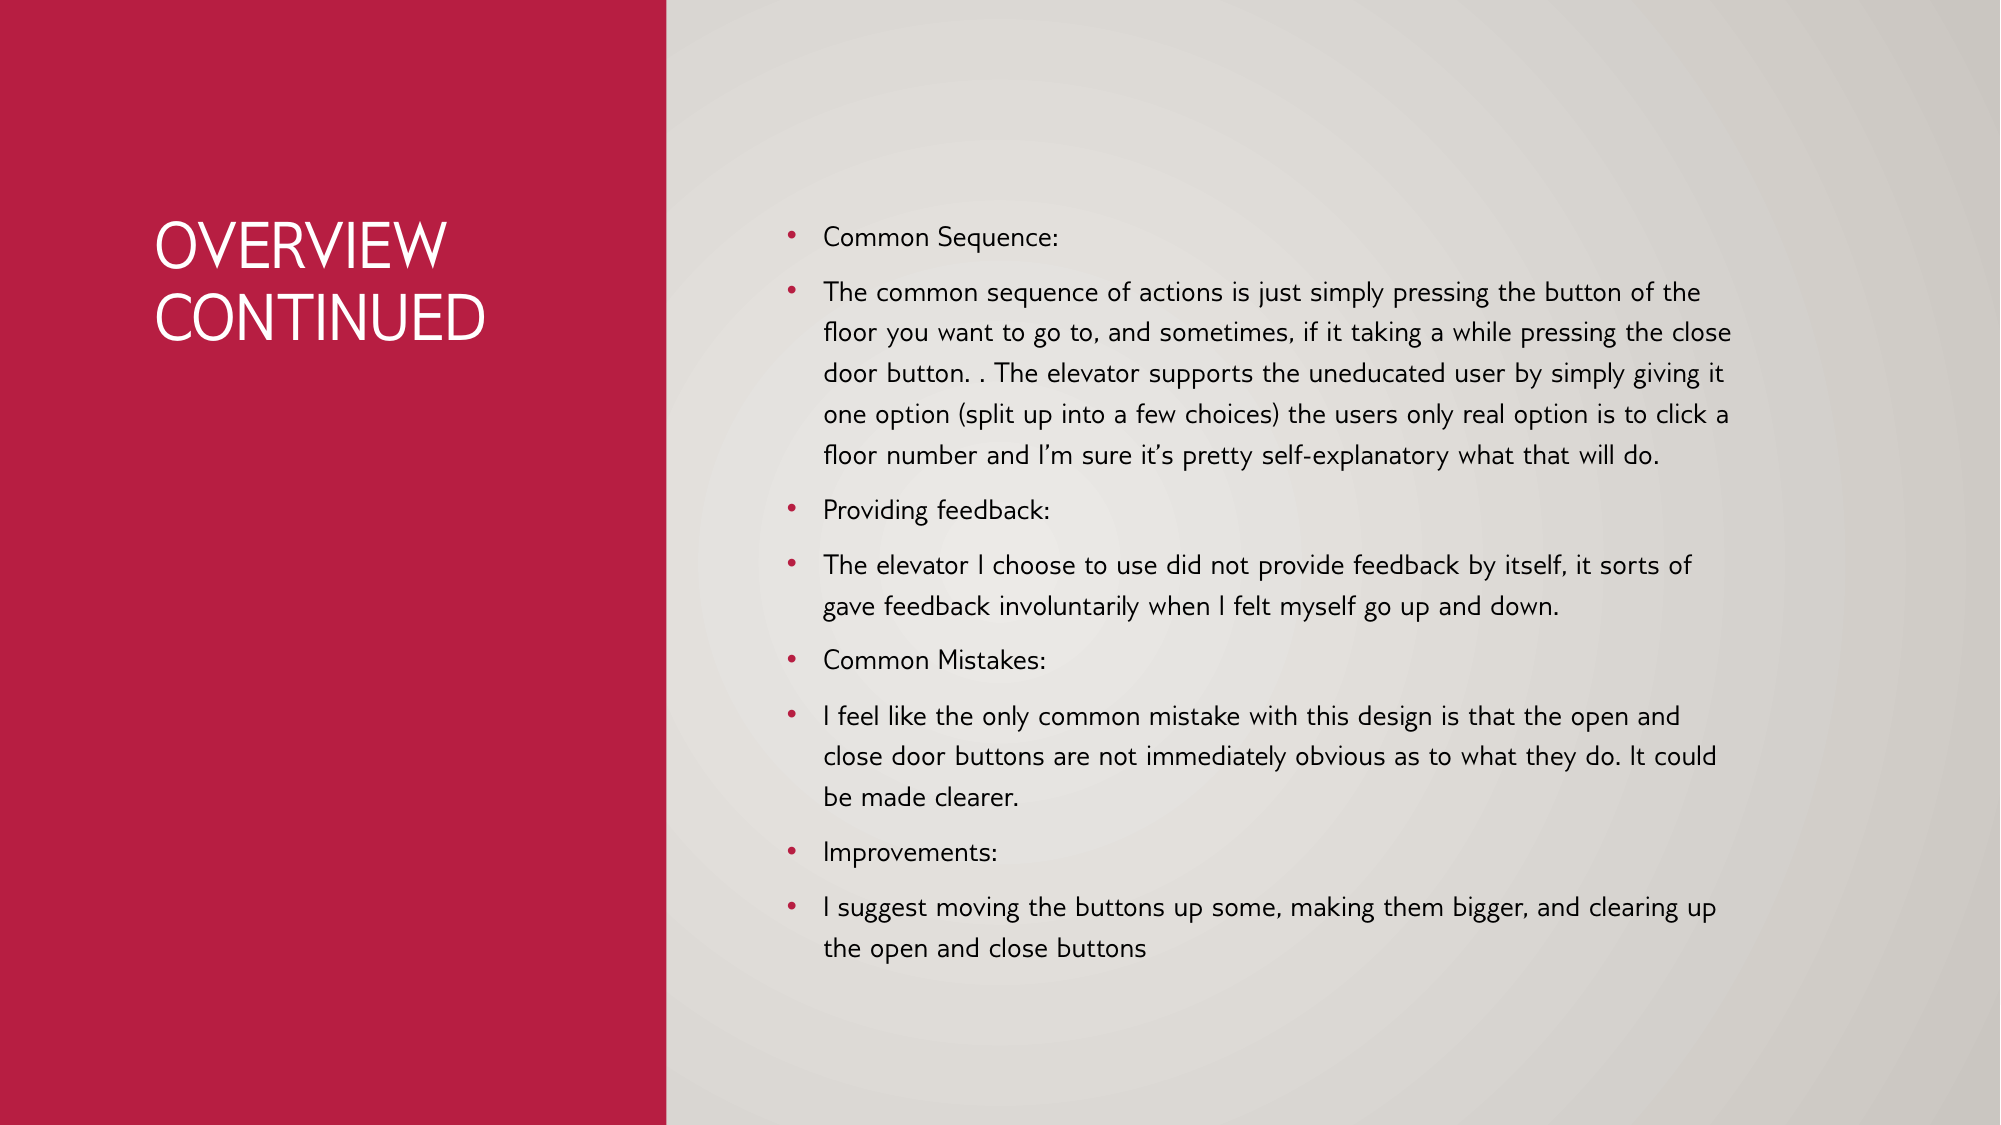

# Overview Continued
Common Sequence:
The common sequence of actions is just simply pressing the button of the floor you want to go to, and sometimes, if it taking a while pressing the close door button. . The elevator supports the uneducated user by simply giving it one option (split up into a few choices) the users only real option is to click a floor number and I’m sure it’s pretty self-explanatory what that will do.
Providing feedback:
The elevator I choose to use did not provide feedback by itself, it sorts of gave feedback involuntarily when I felt myself go up and down.
Common Mistakes:
I feel like the only common mistake with this design is that the open and close door buttons are not immediately obvious as to what they do. It could be made clearer.
Improvements:
I suggest moving the buttons up some, making them bigger, and clearing up the open and close buttons